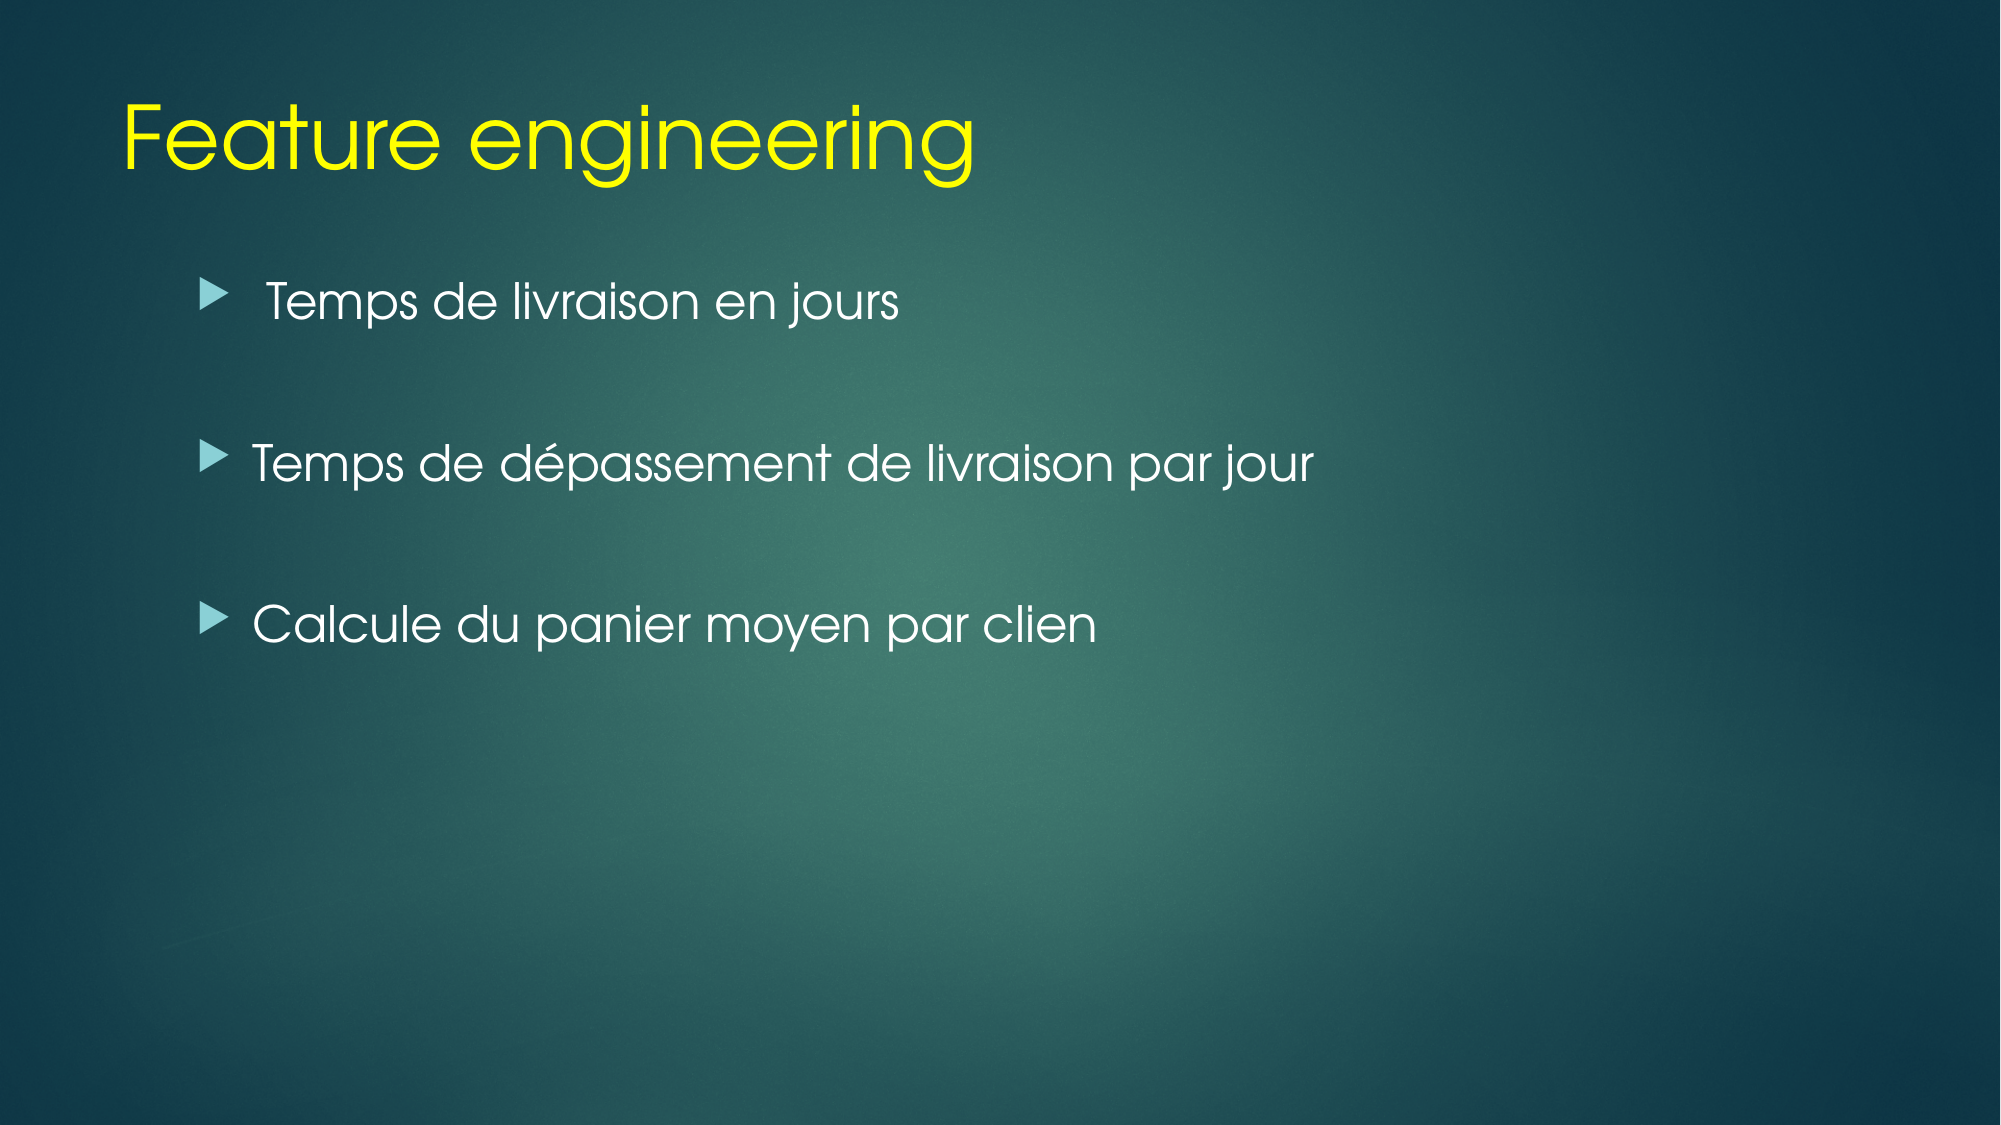

# Feature engineering
 Temps de livraison en jours

Temps de dépassement de livraison par jour

Calcule du panier moyen par clien